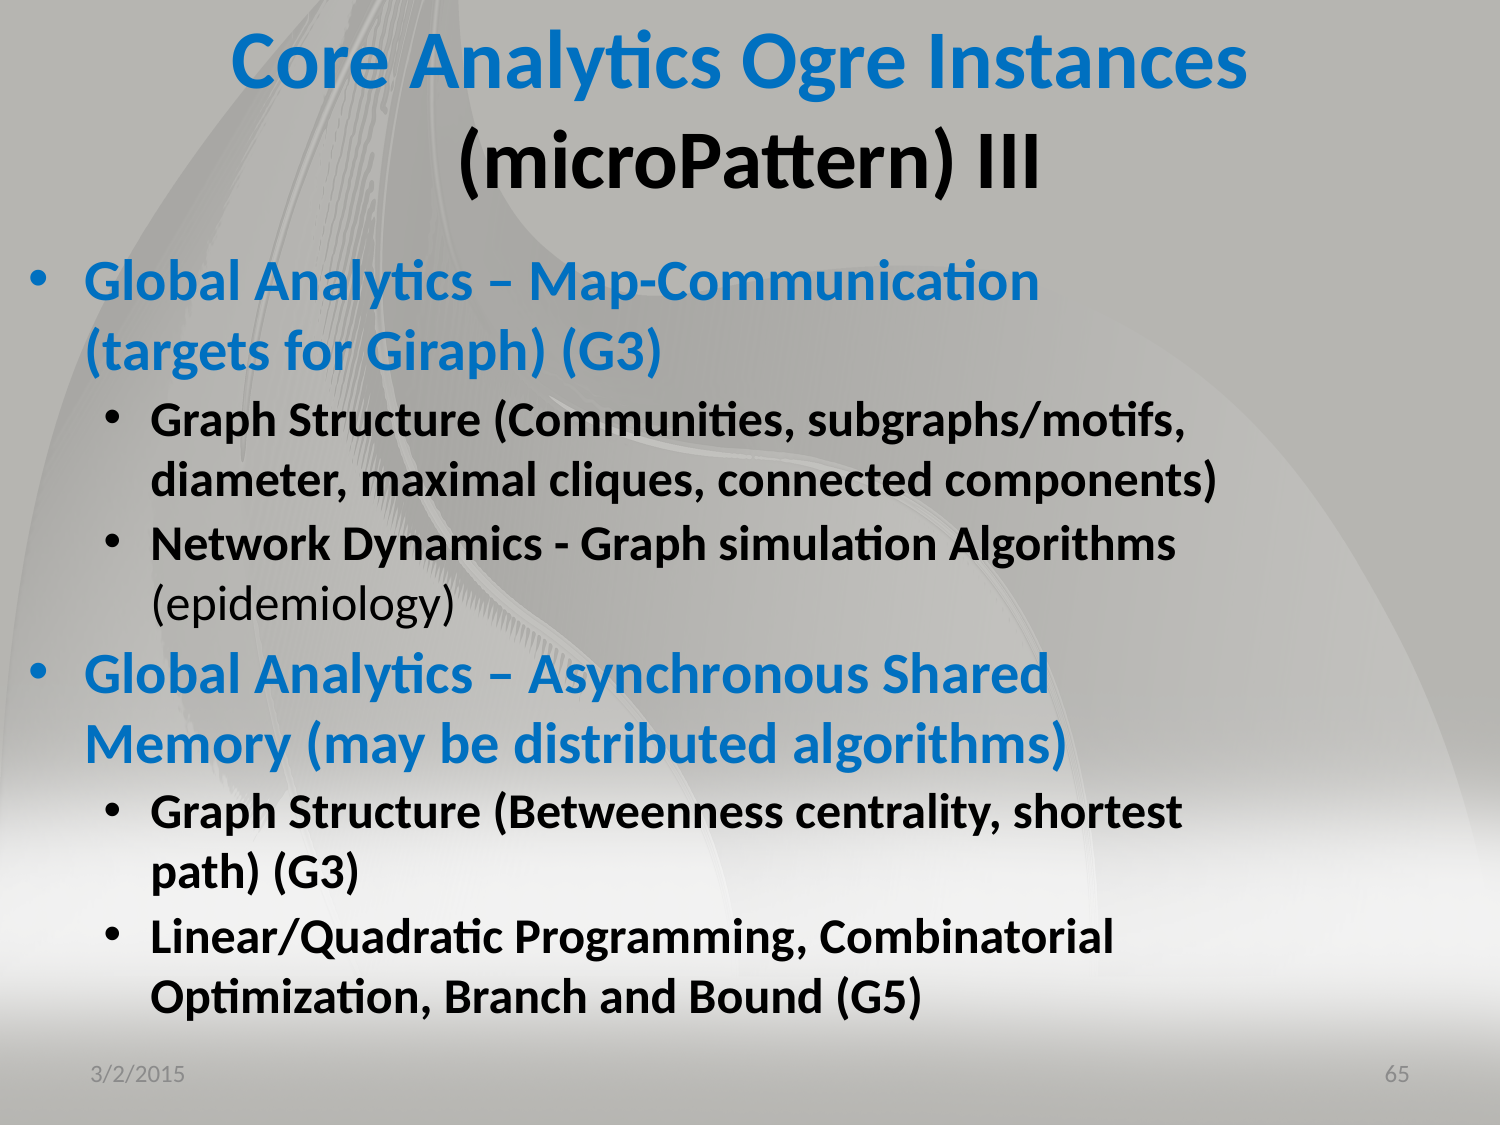

# Core Analytics Ogre Instances (microPattern) III
Global Analytics – Map-Communication (targets for Giraph) (G3)
Graph Structure (Communities, subgraphs/motifs, diameter, maximal cliques, connected components)
Network Dynamics - Graph simulation Algorithms (epidemiology)
Global Analytics – Asynchronous Shared Memory (may be distributed algorithms)
Graph Structure (Betweenness centrality, shortest path) (G3)
Linear/Quadratic Programming, Combinatorial Optimization, Branch and Bound (G5)

3/2/2015
65